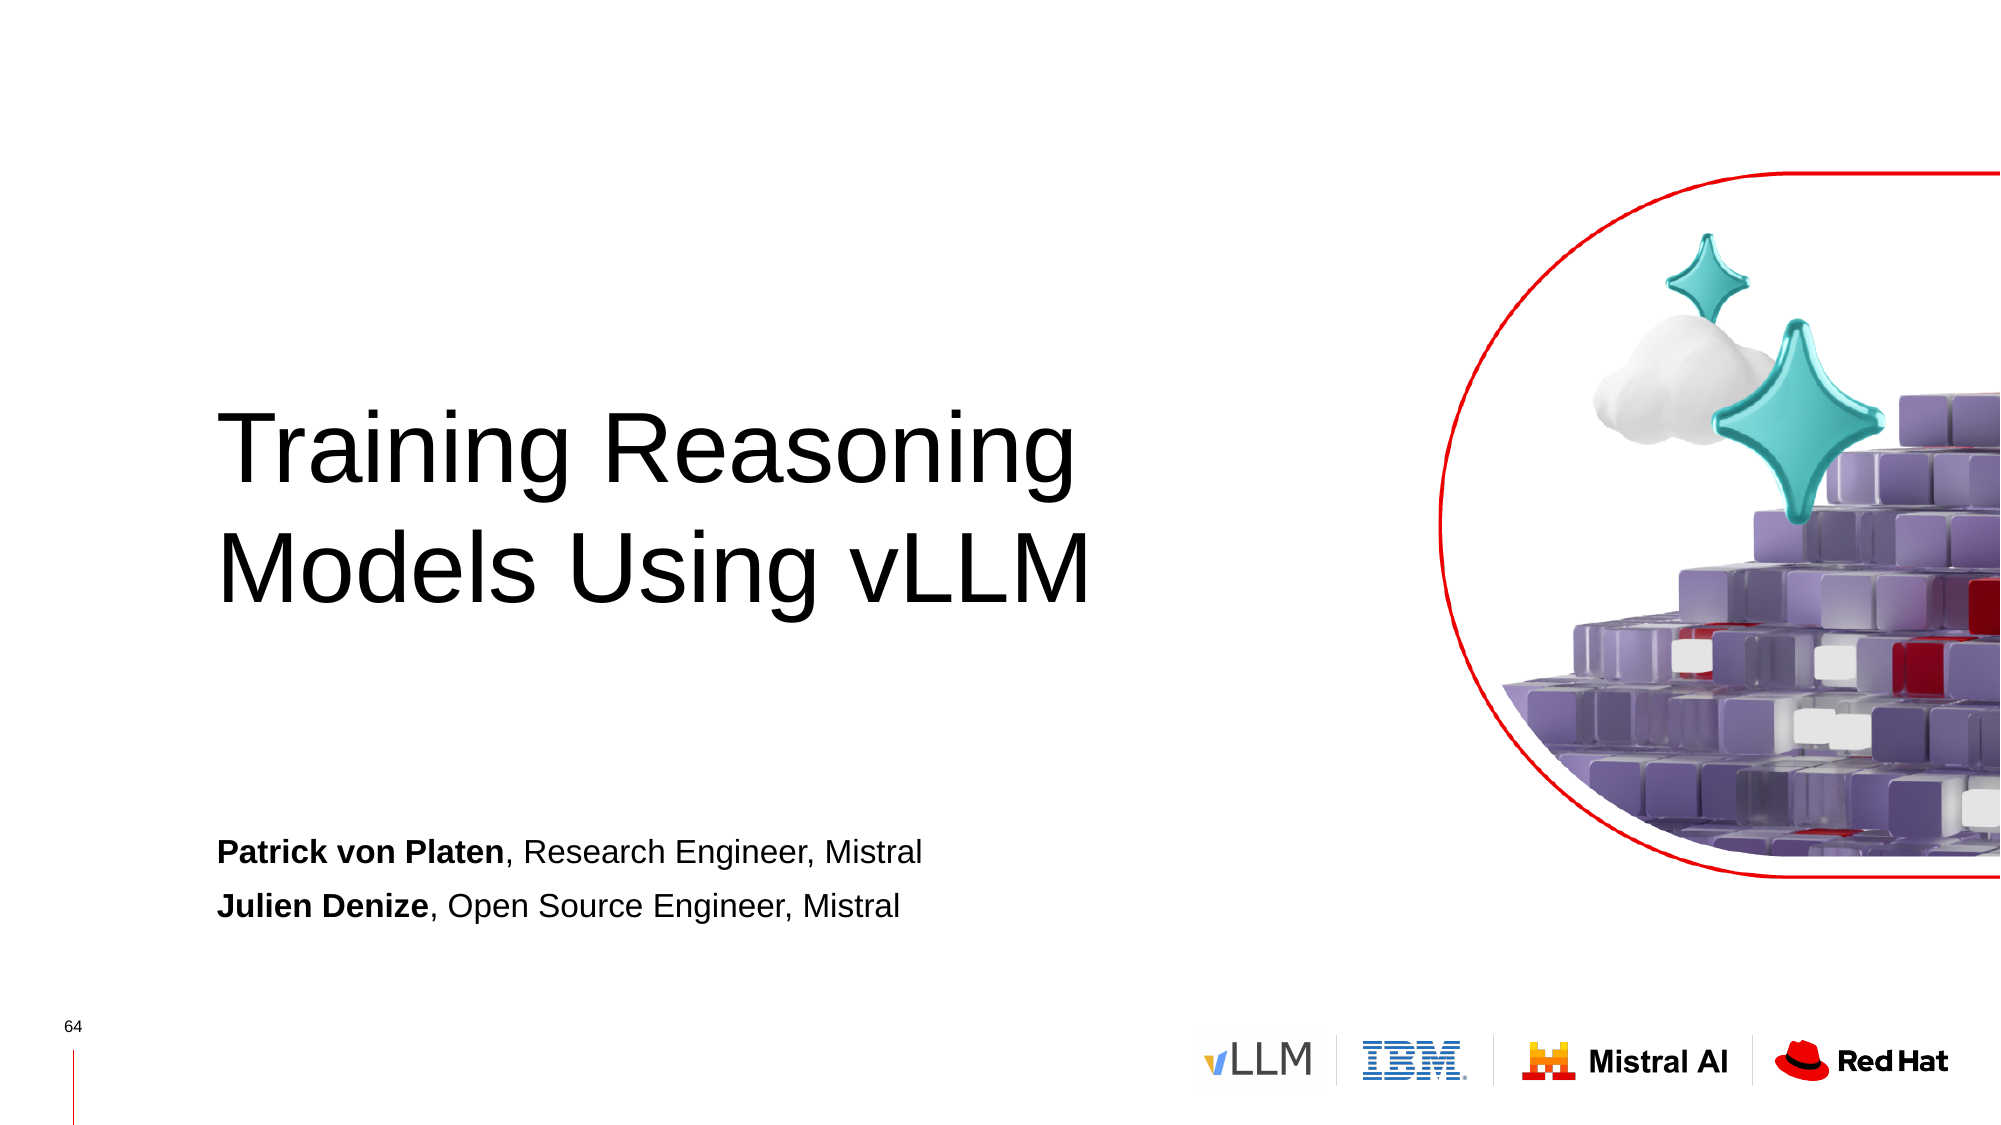

# Training Reasoning Models Using vLLM

Patrick von Platen, Research Engineer, Mistral
Julien Denize, Open Source Engineer, Mistral
64